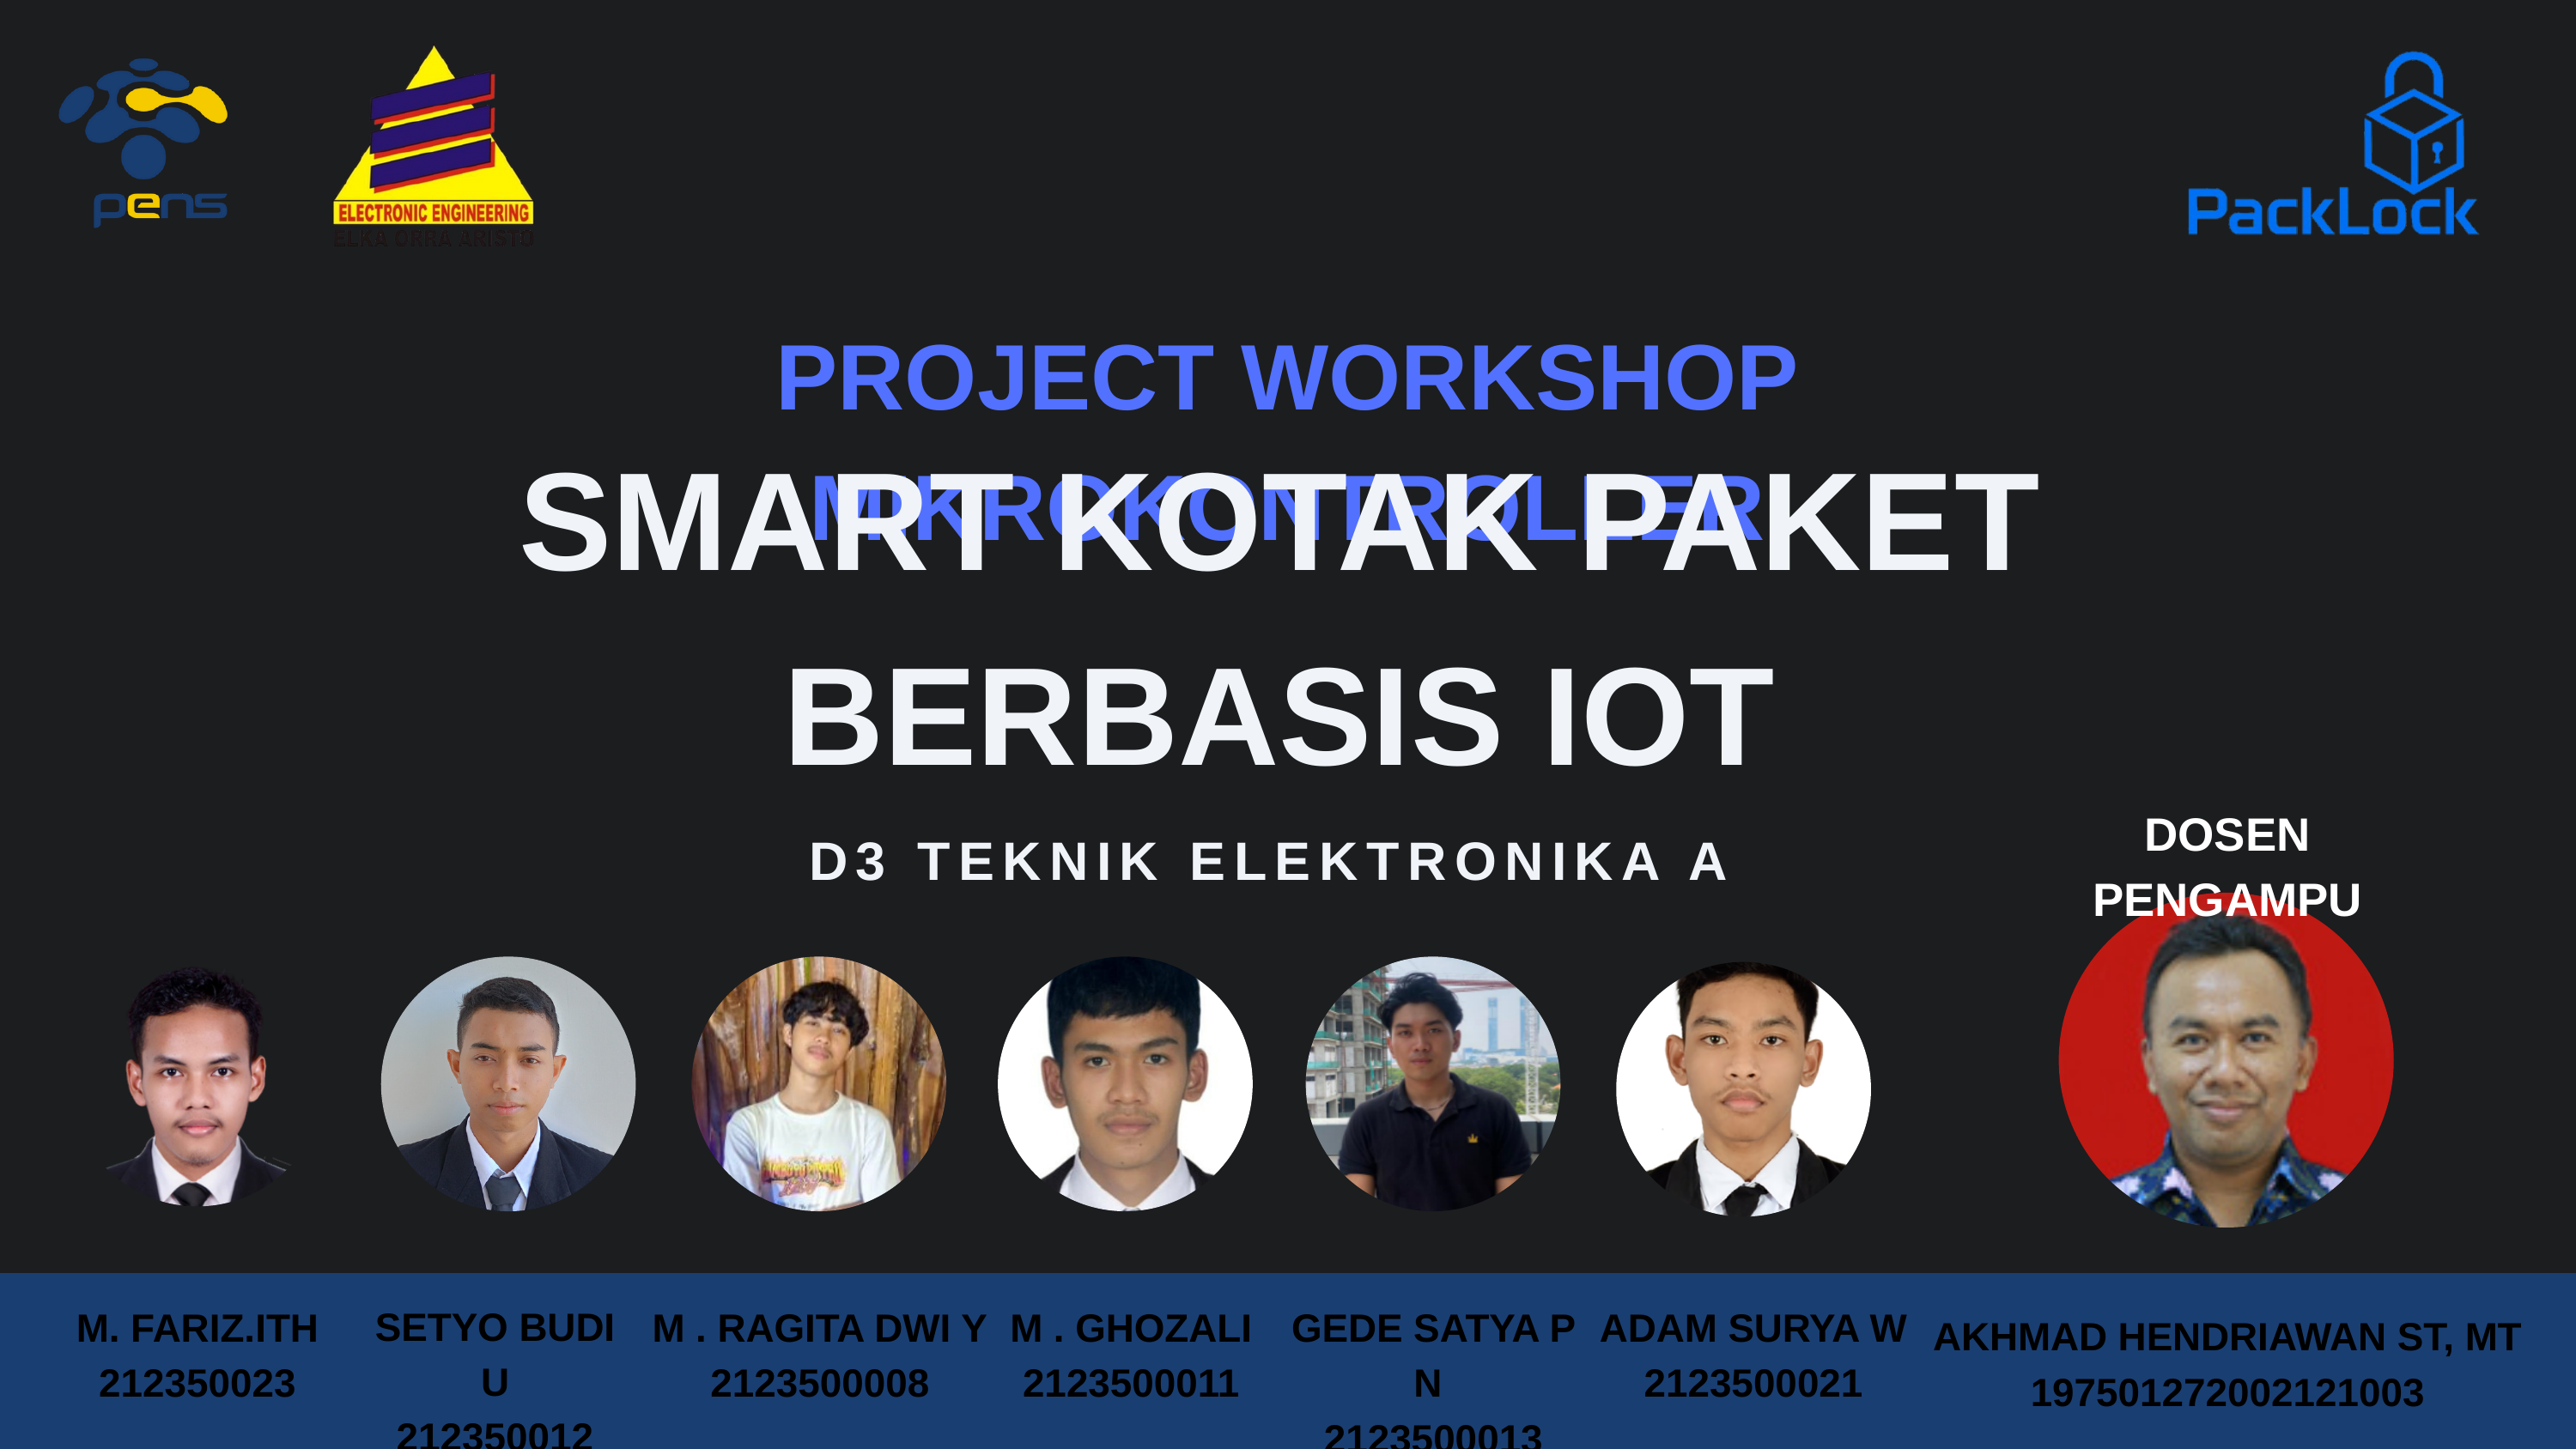

PROJECT WORKSHOP MIKROKONTROLLER
SMART KOTAK PAKET BERBASIS IOT
DOSEN PENGAMPU
D3 TEKNIK ELEKTRONIKA A

SETYO BUDI U
212350012
M. FARIZ.ITH
212350023
M . RAGITA DWI Y
2123500008
M . GHOZALI
2123500011
GEDE SATYA P N
2123500013
ADAM SURYA W
2123500021
AKHMAD HENDRIAWAN ST, MT
197501272002121003